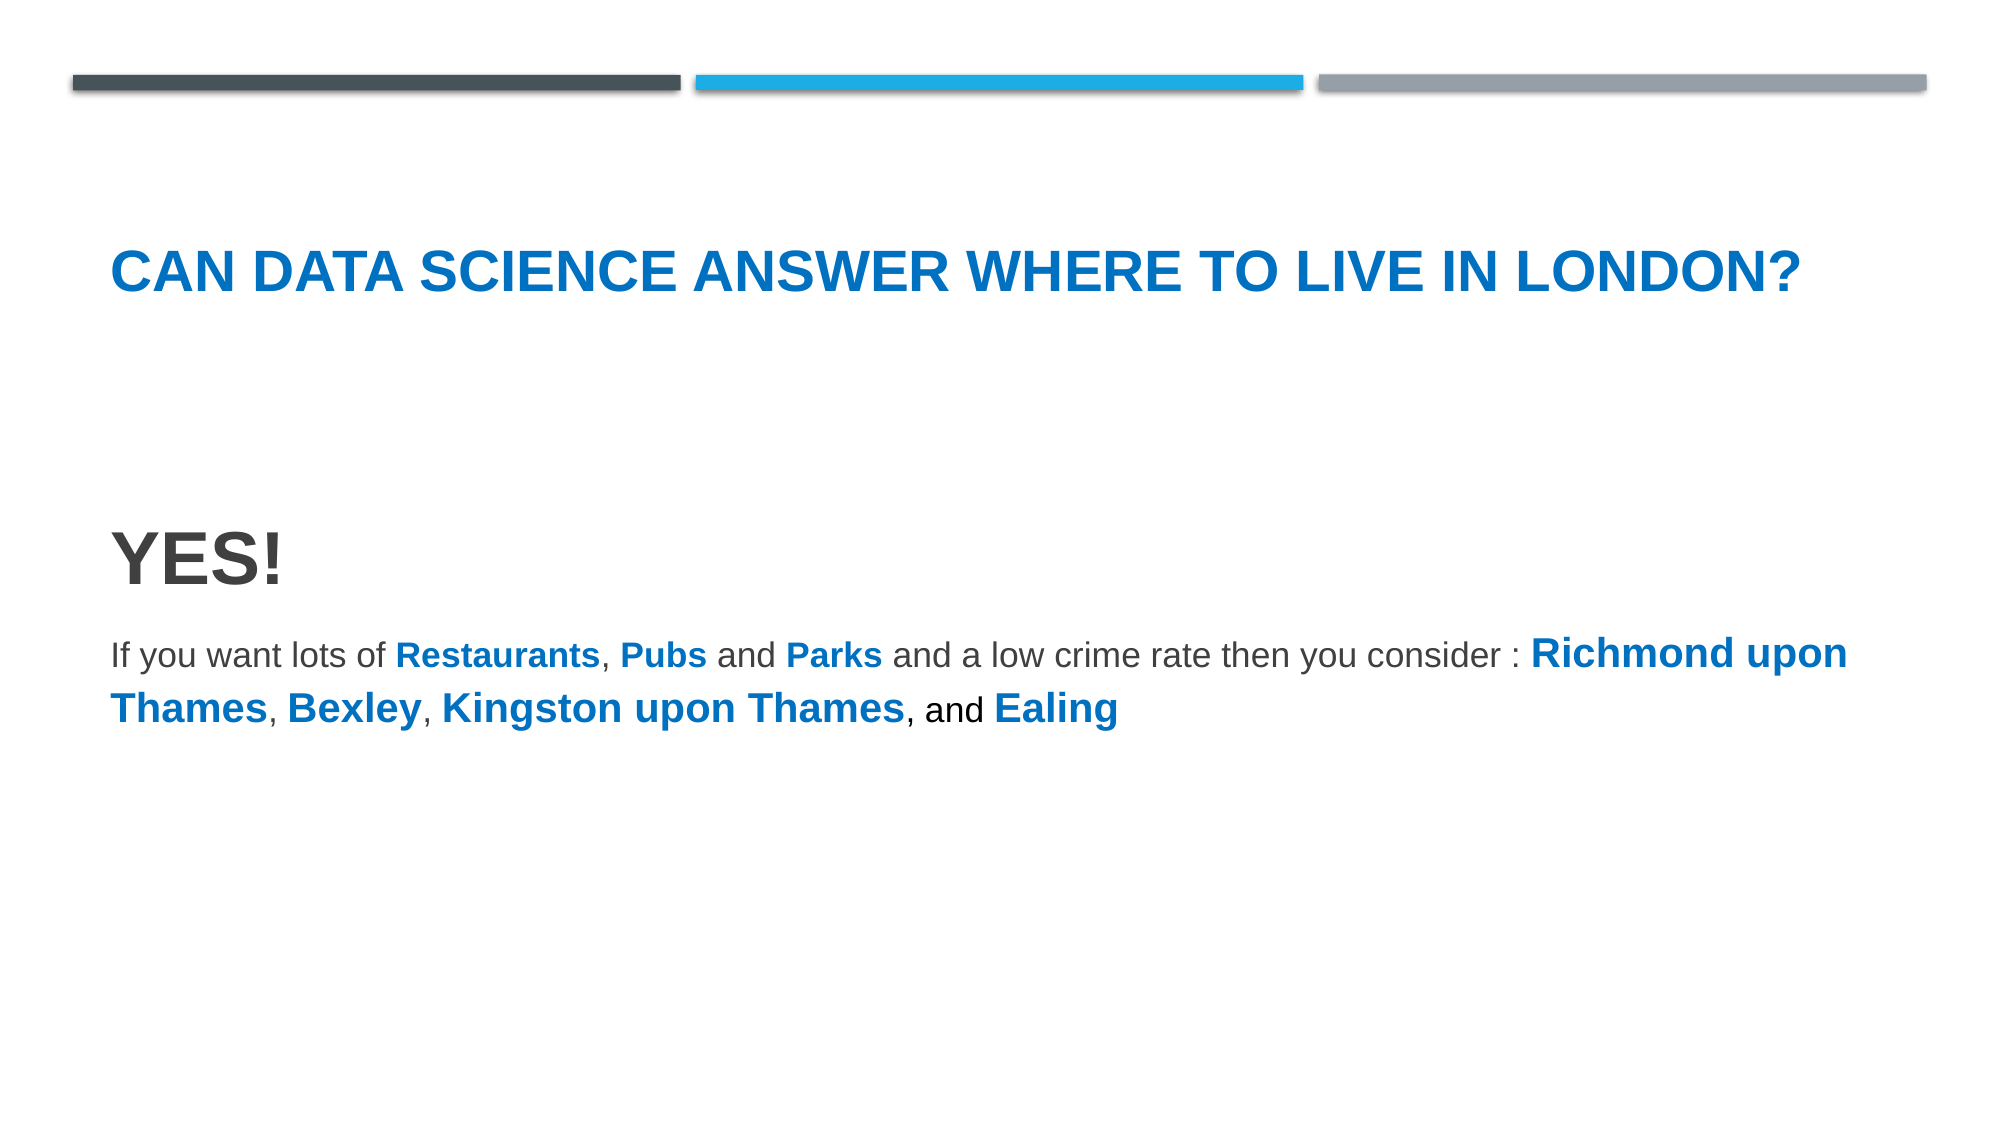

# Can data science answer where to live in London?
YES!
If you want lots of Restaurants, Pubs and Parks and a low crime rate then you consider : Richmond upon Thames, Bexley, Kingston upon Thames, and Ealing